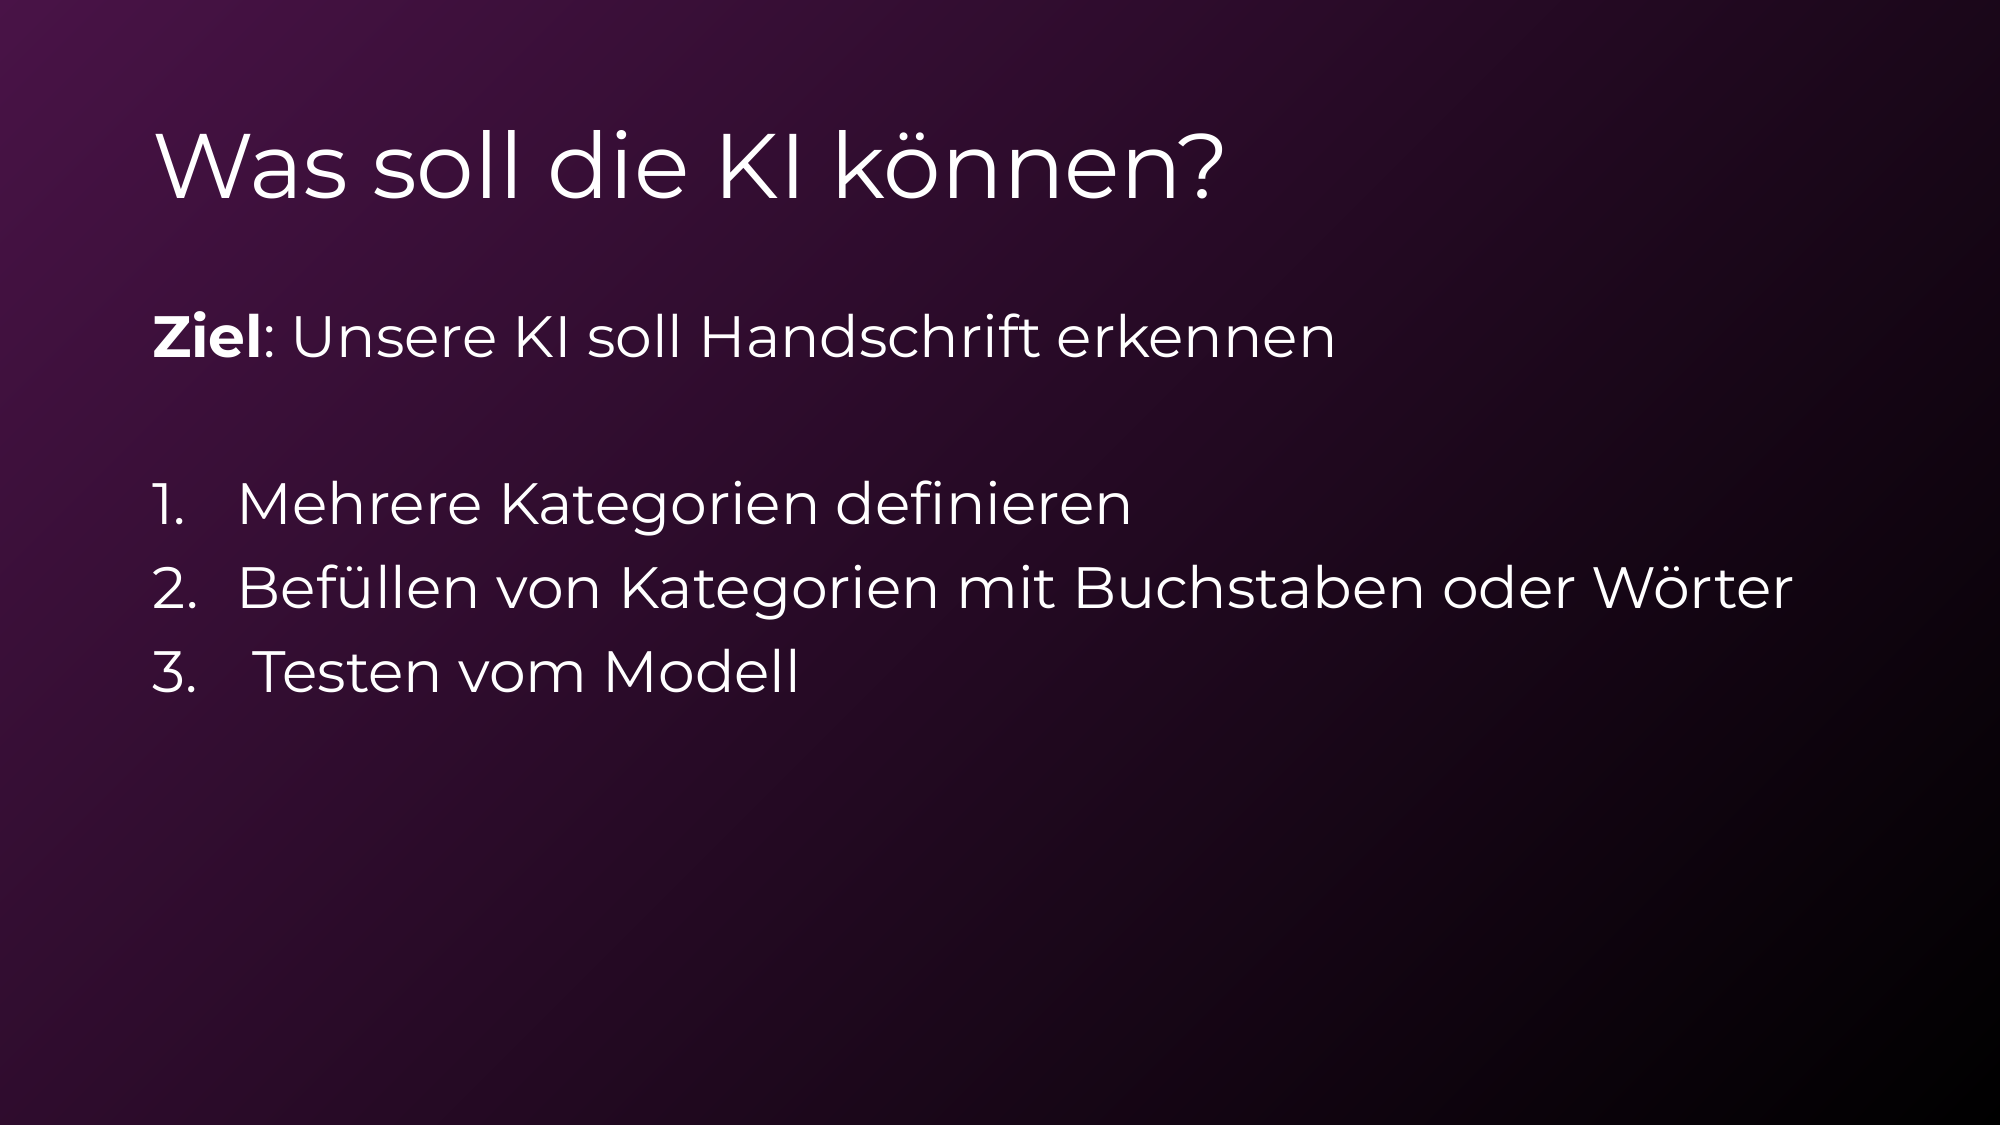

# Was soll die KI können?
Ziel: Unsere KI soll Handschrift erkennen

Mehrere Kategorien definieren
Befüllen von Kategorien mit Buchstaben oder Wörter
 Testen vom Modell